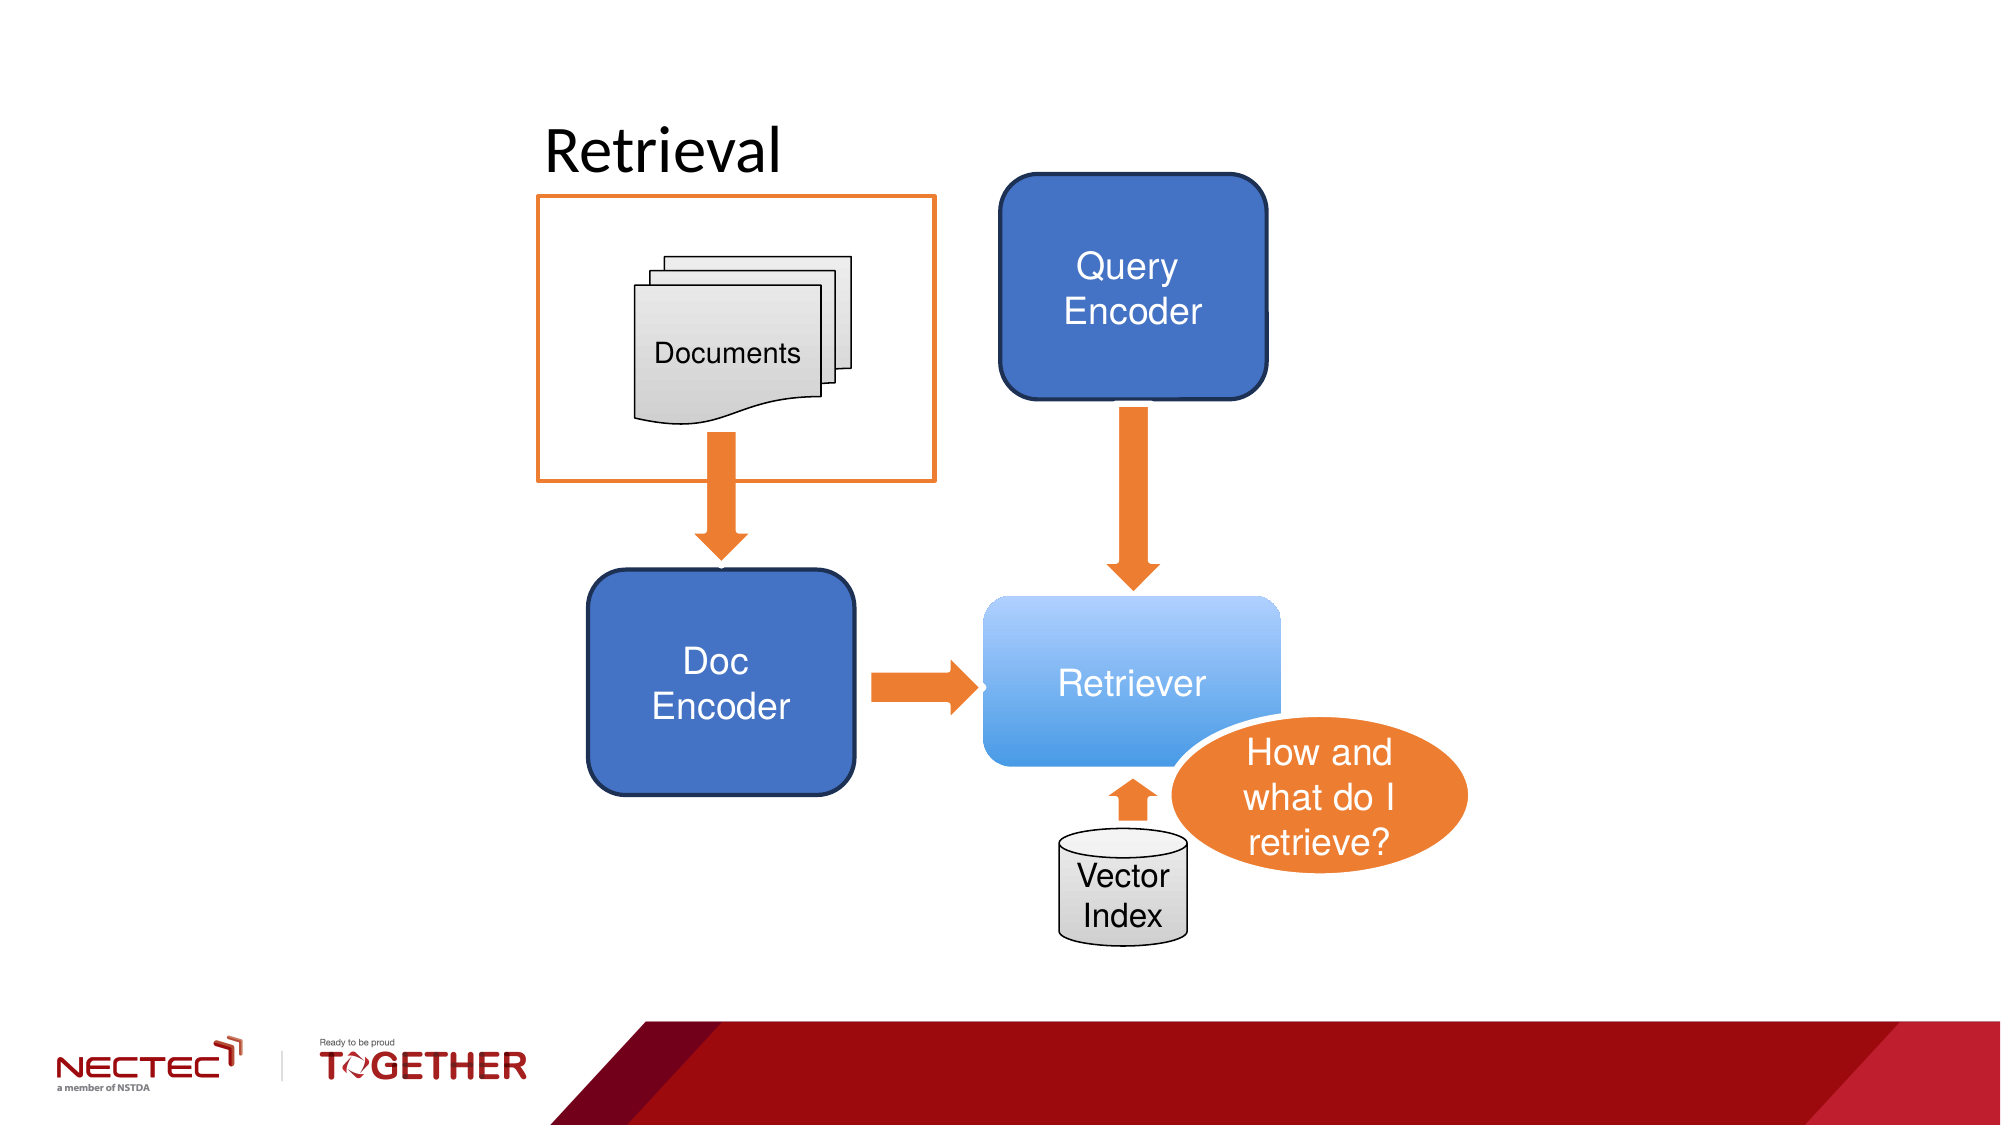

Retrieval
Query
Encoder

Documents

Doc
Encoder
Retriever

How and what do I retrieve?

Vector Index